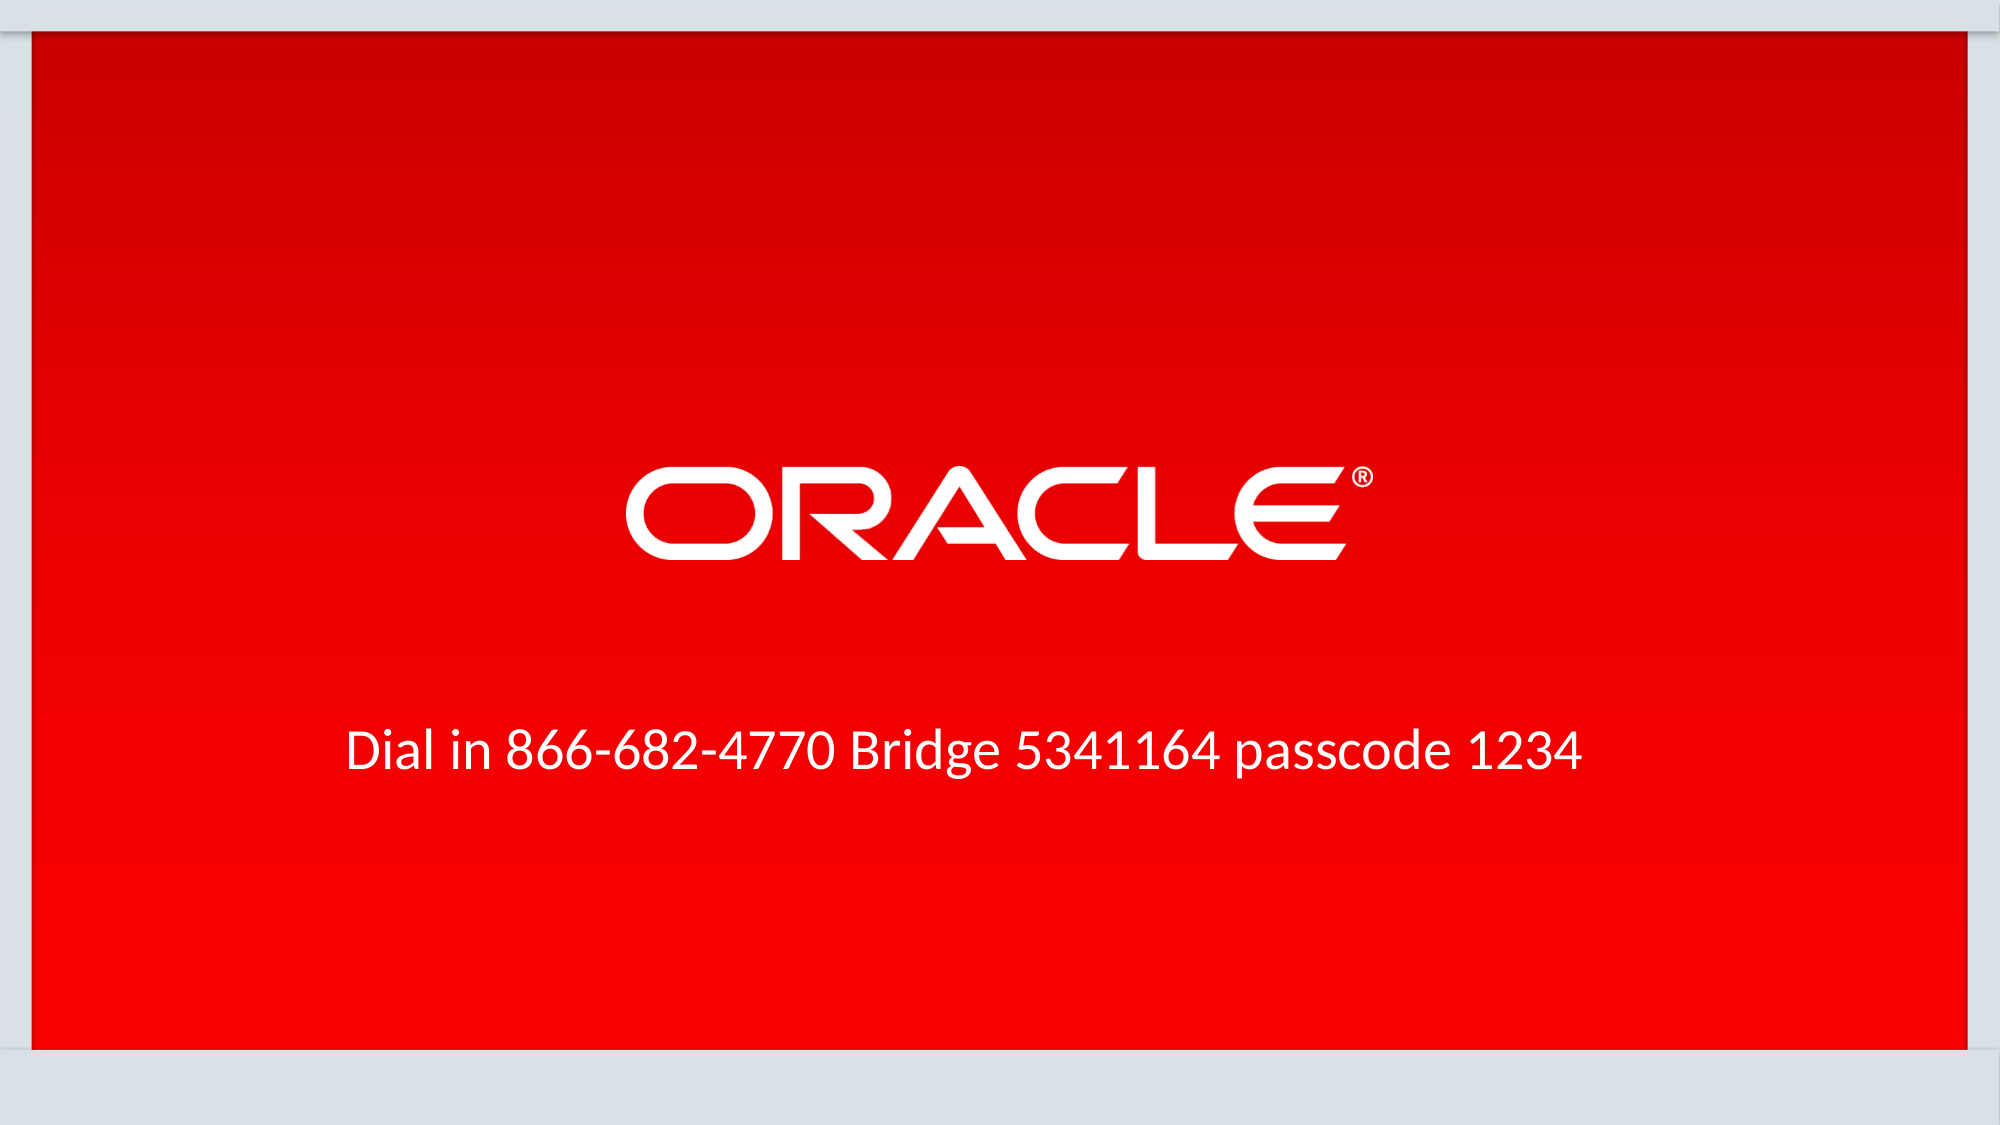

Dial in 866-682-4770 Bridge 5341164 passcode 1234